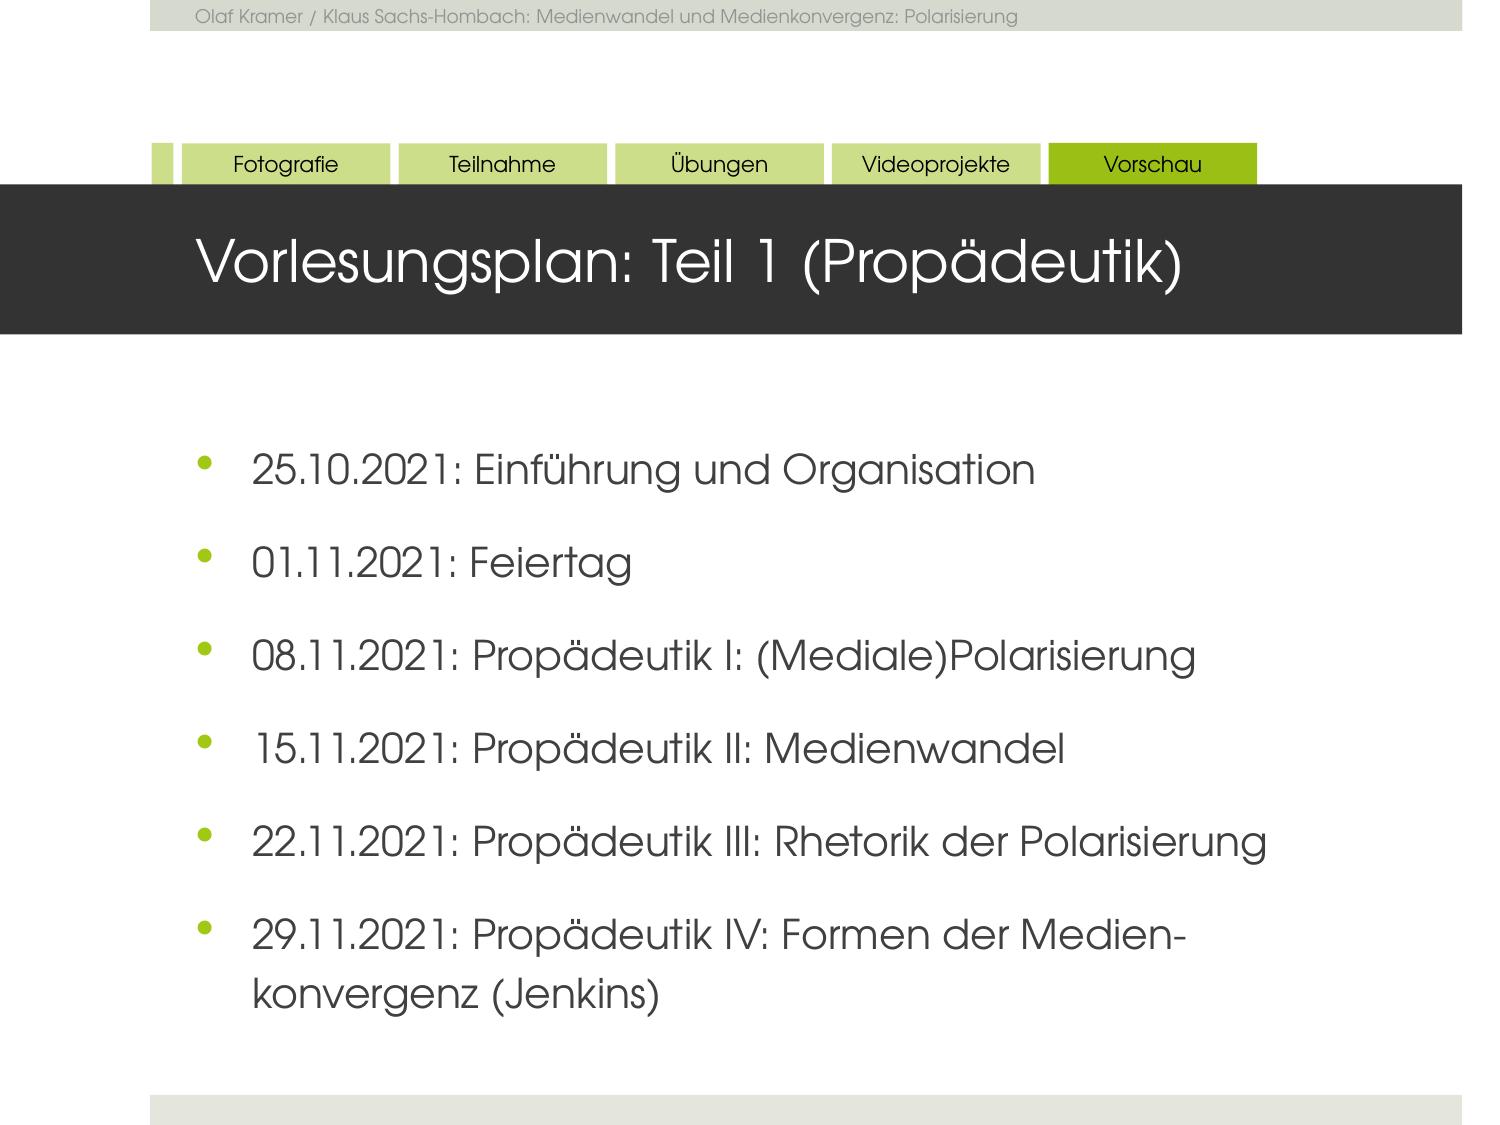

Olaf Kramer / Klaus Sachs-Hombach: Medienwandel und Medienkonvergenz: Polarisierung
# Vorlesungsplan: Teil 1 (Propädeutik)
25.10.2021: Einführung und Organisation
01.11.2021: Feiertag
08.11.2021: Propädeutik I: (Mediale)Polarisierung
15.11.2021: Propädeutik II: Medienwandel
22.11.2021: Propädeutik III: Rhetorik der Polarisierung
29.11.2021: Propädeutik IV: Formen der Medien- 			            konvergenz (Jenkins)